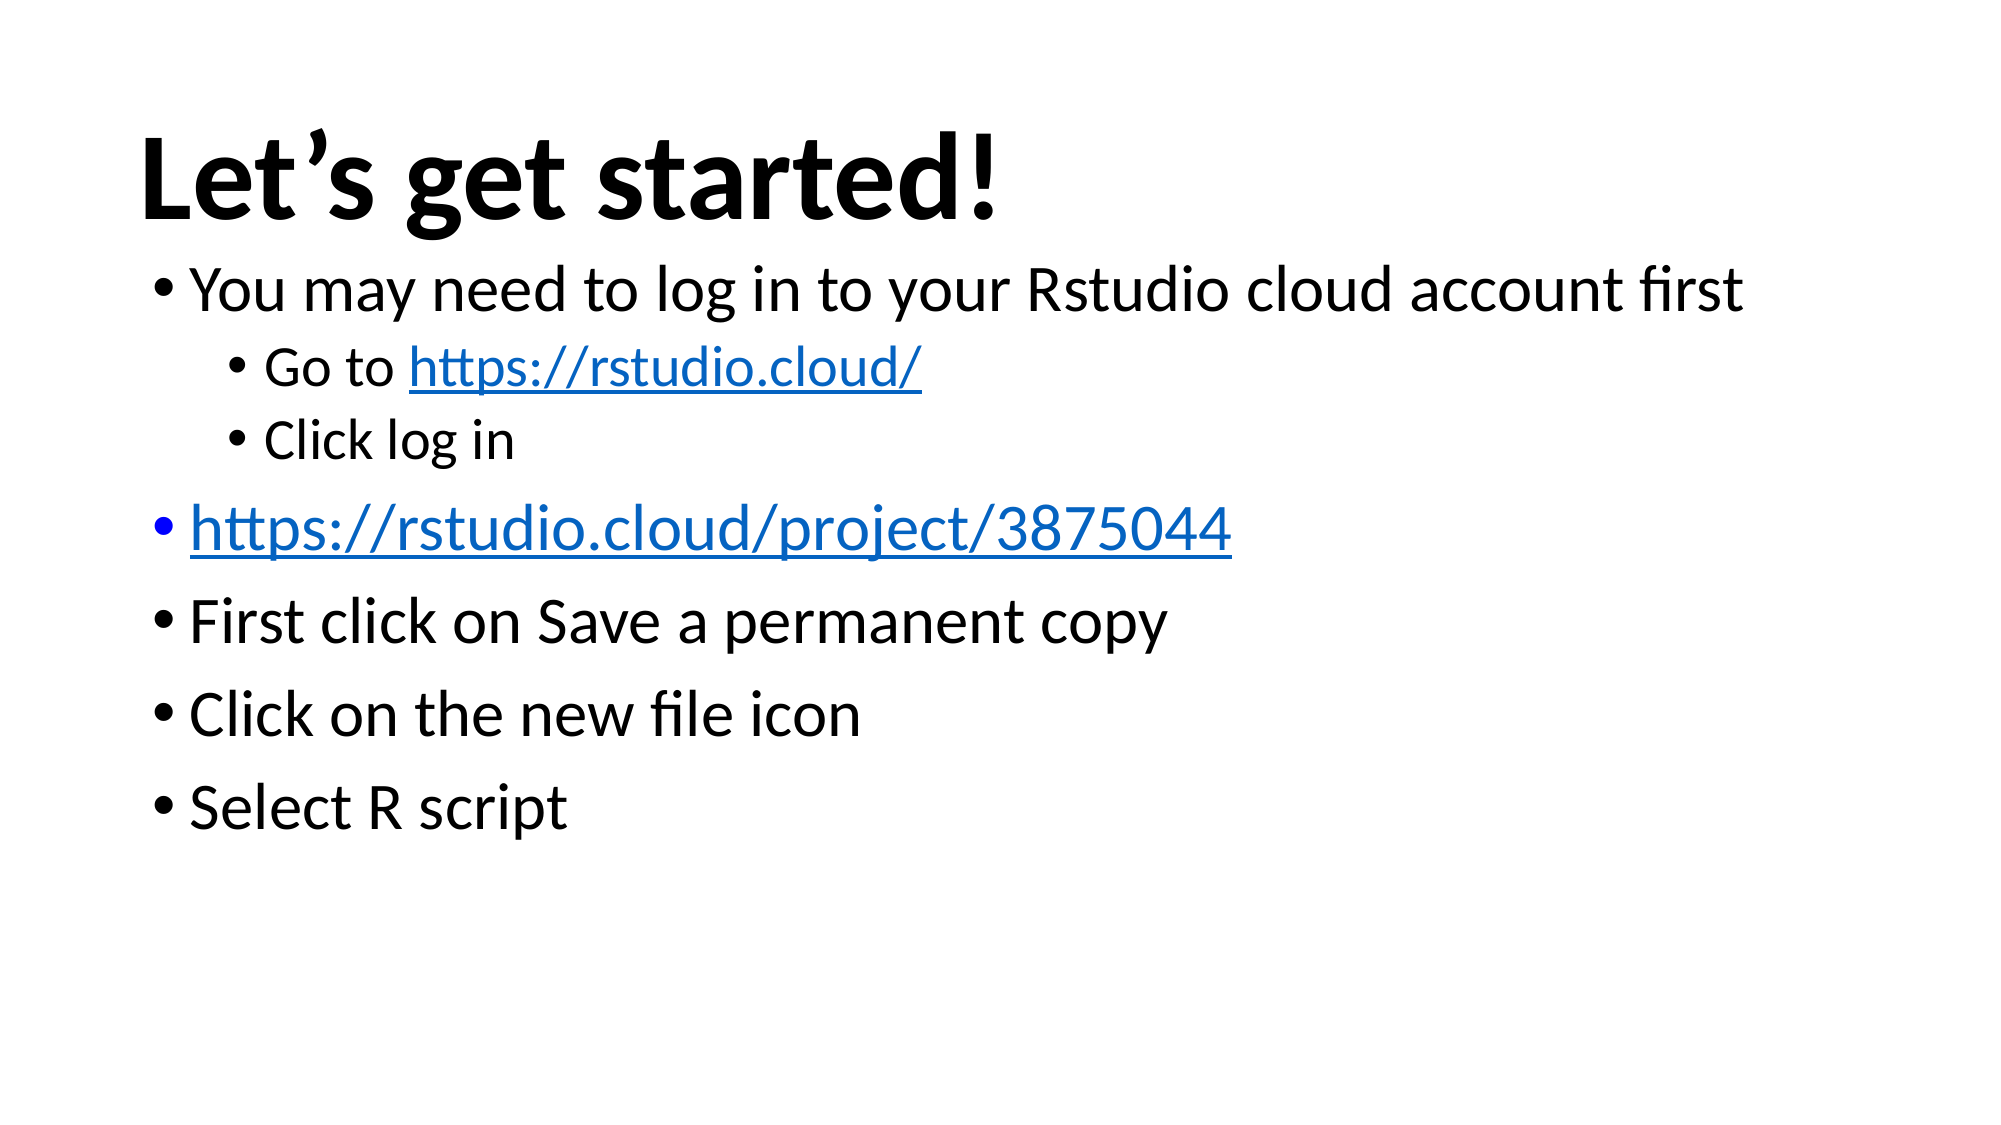

# Let’s get started!
You may need to log in to your Rstudio cloud account first
Go to https://rstudio.cloud/
Click log in
https://rstudio.cloud/project/3875044
First click on Save a permanent copy
Click on the new file icon
Select R script